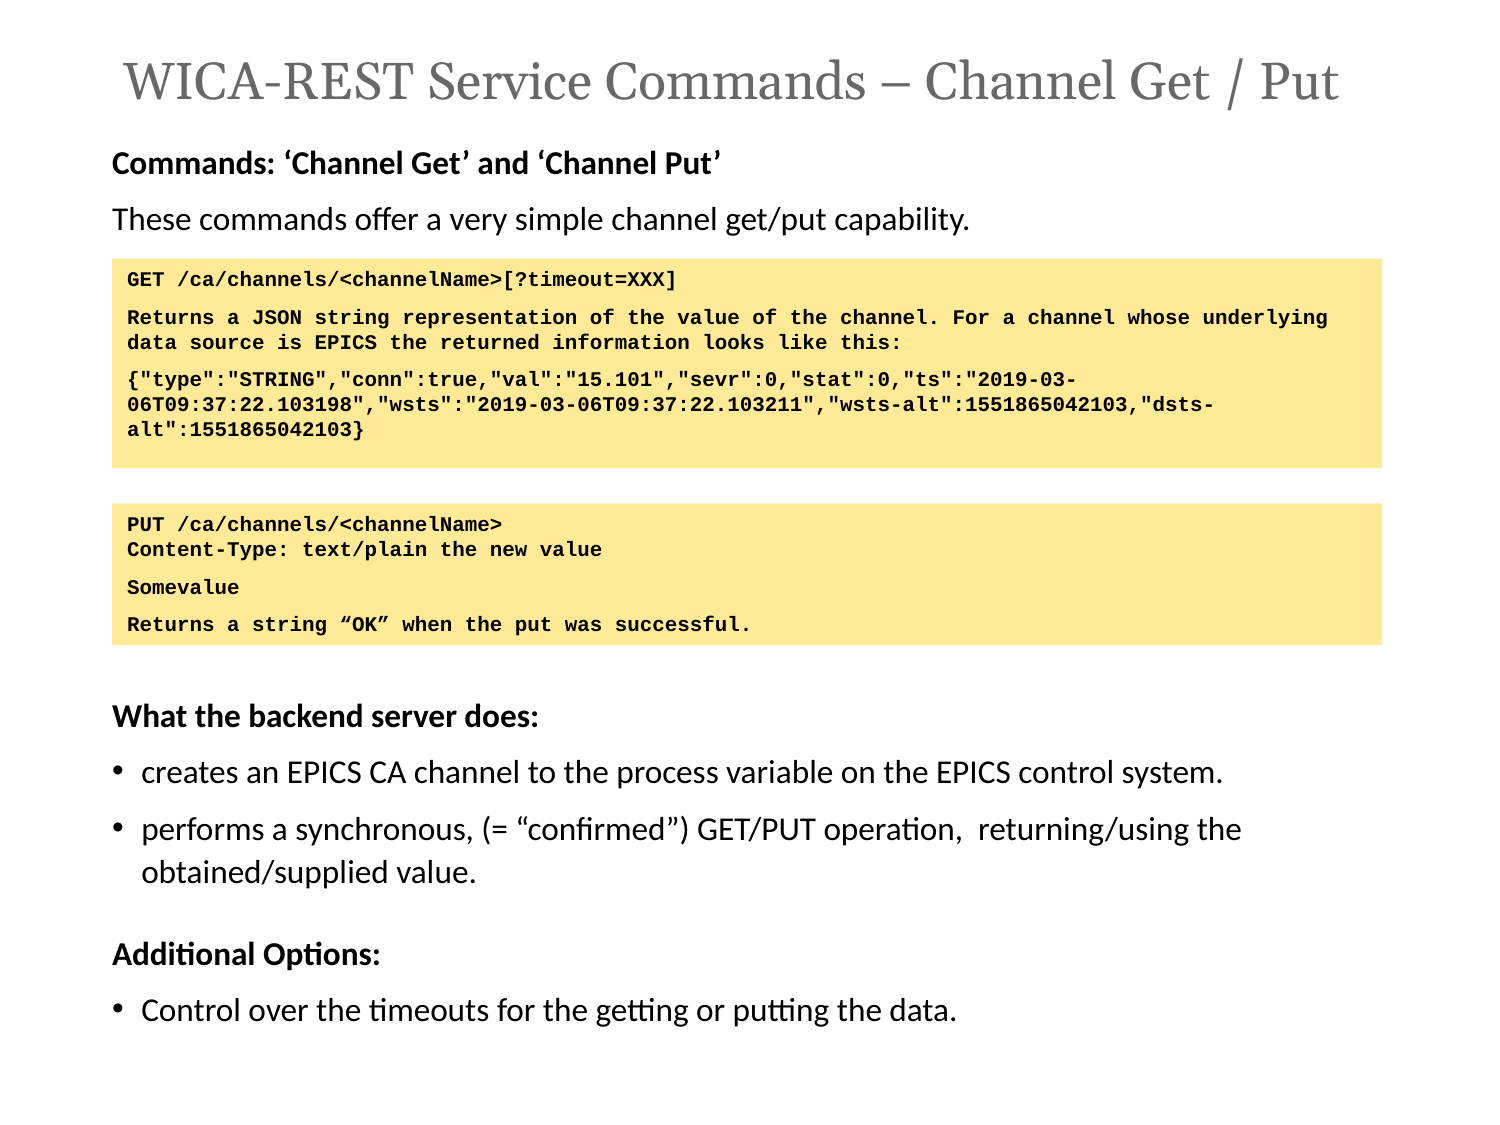

# WICA-REST Service Commands – Channel Get / Put
Commands: ‘Channel Get’ and ‘Channel Put’
These commands offer a very simple channel get/put capability.

What the backend server does:
creates an EPICS CA channel to the process variable on the EPICS control system.
performs a synchronous, (= “confirmed”) GET/PUT operation,  returning/using the obtained/supplied value.
Additional Options:
Control over the timeouts for the getting or putting the data.

GET /ca/channels/<channelName>[?timeout=XXX]
Returns a JSON string representation of the value of the channel. For a channel whose underlying data source is EPICS the returned information looks like this:
{"type":"STRING","conn":true,"val":"15.101","sevr":0,"stat":0,"ts":"2019-03-06T09:37:22.103198","wsts":"2019-03-06T09:37:22.103211","wsts-alt":1551865042103,"dsts-alt":1551865042103}
PUT /ca/channels/<channelName>
Content-Type: text/plain the new value
Somevalue
Returns a string “OK” when the put was successful.